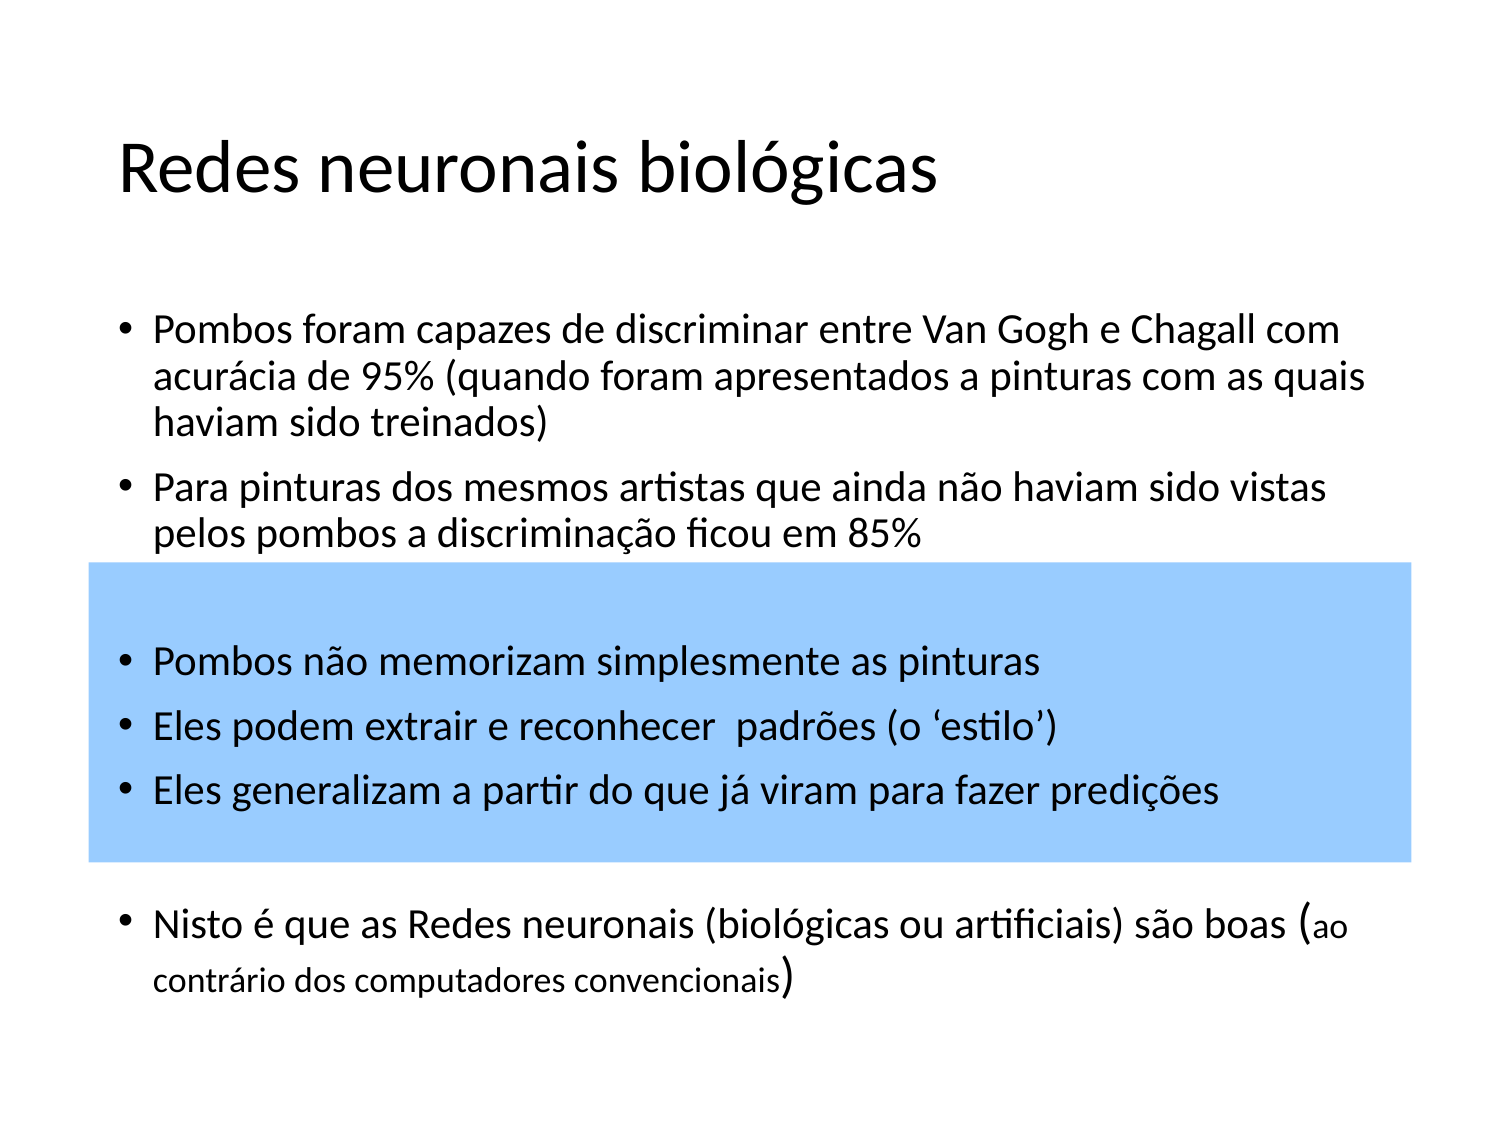

# Redes neuronais biológicas
Pombos foram capazes de discriminar entre Van Gogh e Chagall com acurácia de 95% (quando foram apresentados a pinturas com as quais haviam sido treinados)
Para pinturas dos mesmos artistas que ainda não haviam sido vistas pelos pombos a discriminação ficou em 85%

Pombos não memorizam simplesmente as pinturas
Eles podem extrair e reconhecer  padrões (o ‘estilo’)
Eles generalizam a partir do que já viram para fazer predições

Nisto é que as Redes neuronais (biológicas ou artificiais) são boas (ao contrário dos computadores convencionais)